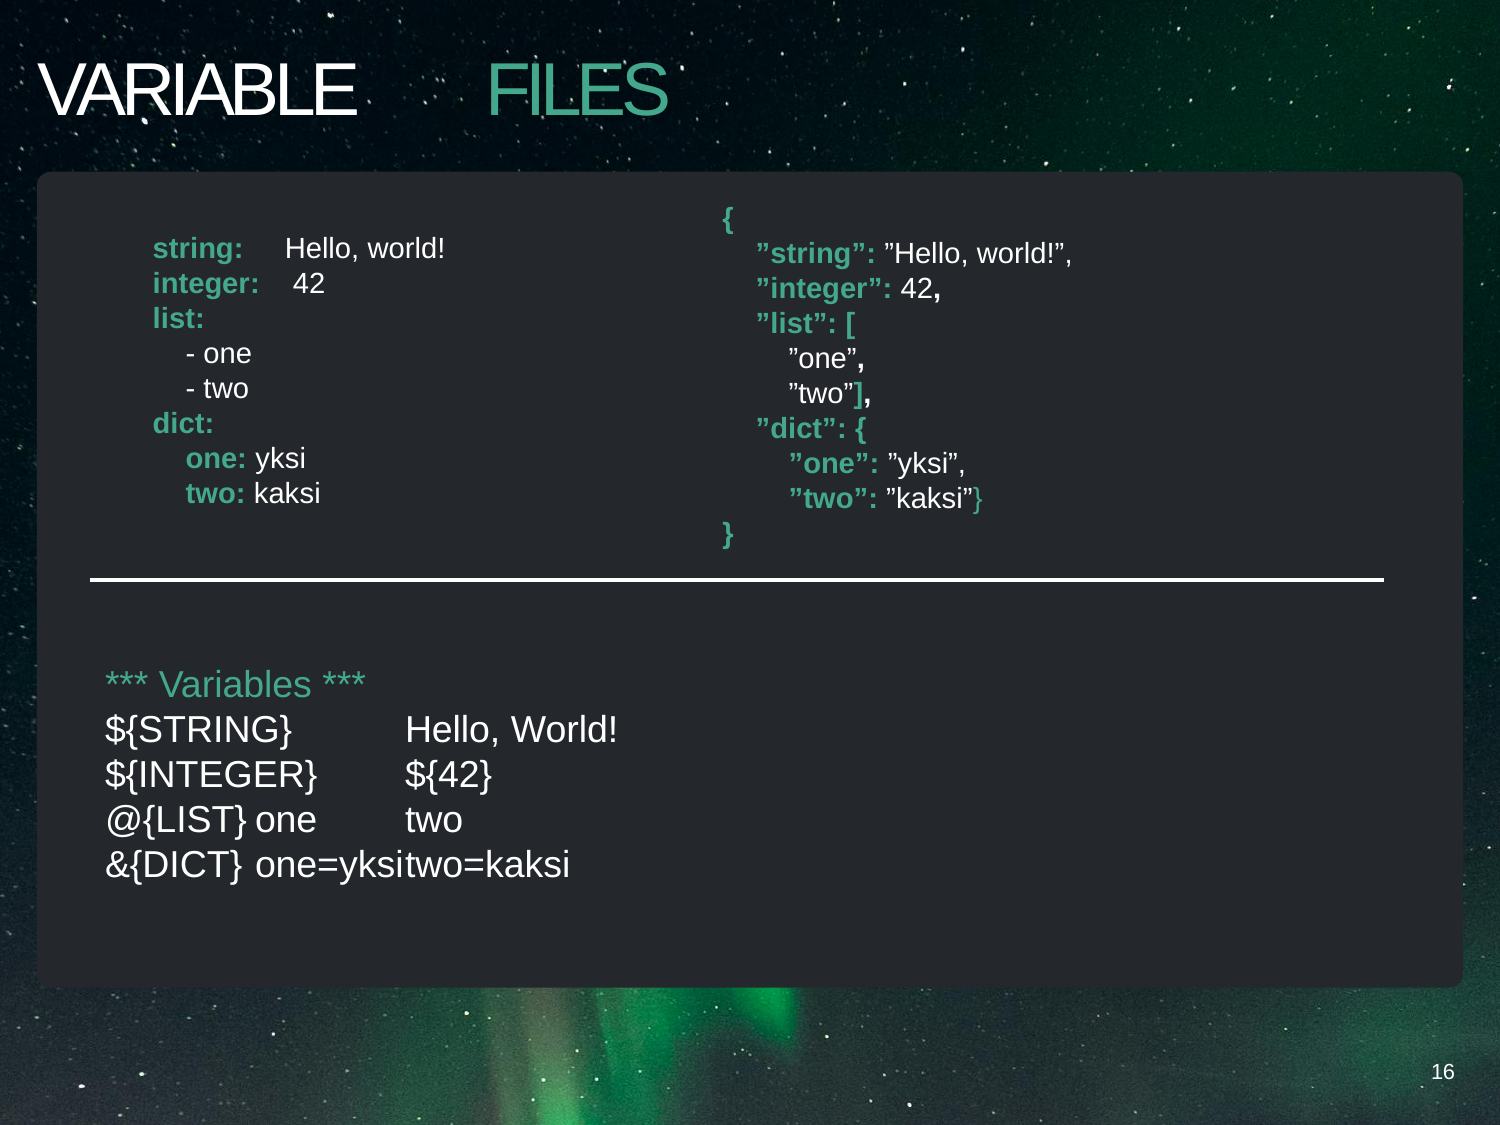

# VARIABLE
FILES

{
    ”string”: ”Hello, world!”,
    ”integer”: 42,
    ”list”: [
        ”one”,
        ”two”],
    ”dict”: {
        ”one”: ”yksi”,
        ”two”: ”kaksi”}
}
string:     Hello, world!
integer:    42
list:
    - one
    - two
dict:
    one: yksi
    two: kaksi
*** Variables ***
${STRING}	Hello, World!
${INTEGER}	${42}
@{LIST}	one	two
&{DICT}	one=yksi	two=kaksi

16